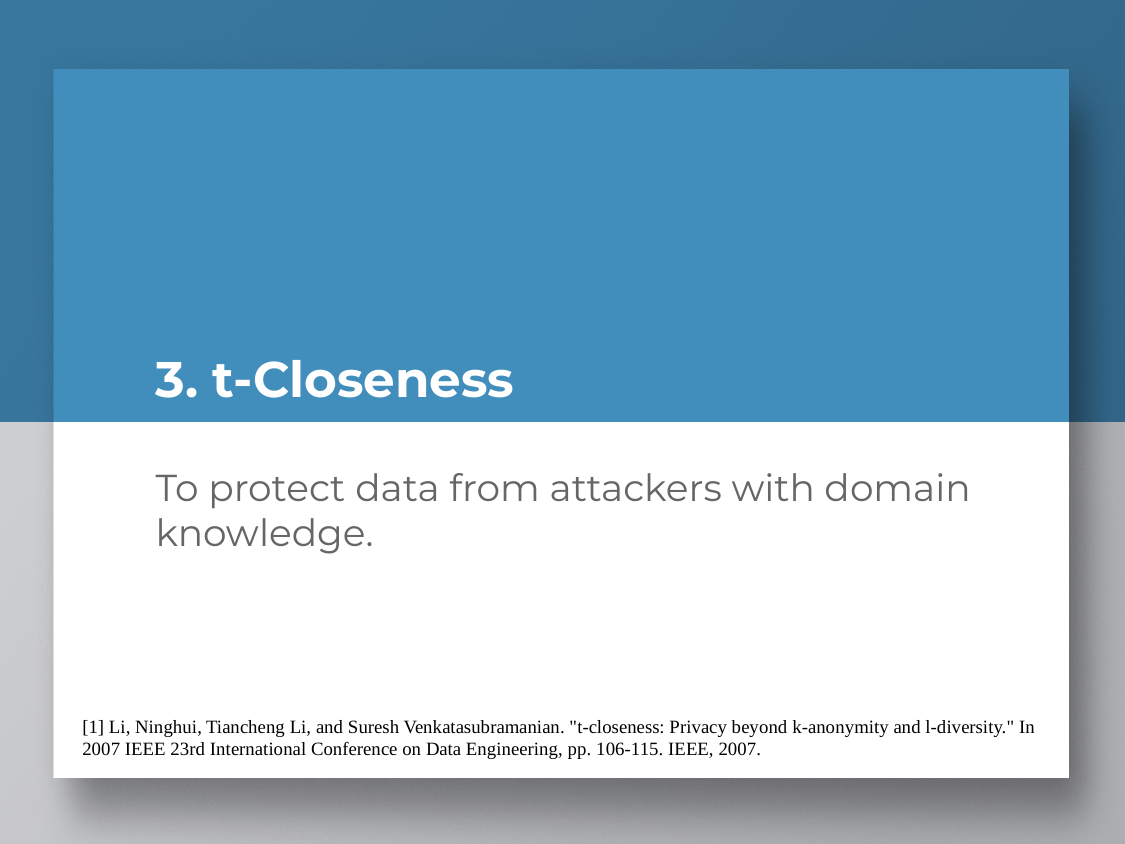

# 3. t-Closeness
To protect data from attackers with domain knowledge.
[1] Li, Ninghui, Tiancheng Li, and Suresh Venkatasubramanian. "t-closeness: Privacy beyond k-anonymity and l-diversity." In 2007 IEEE 23rd International Conference on Data Engineering, pp. 106-115. IEEE, 2007.